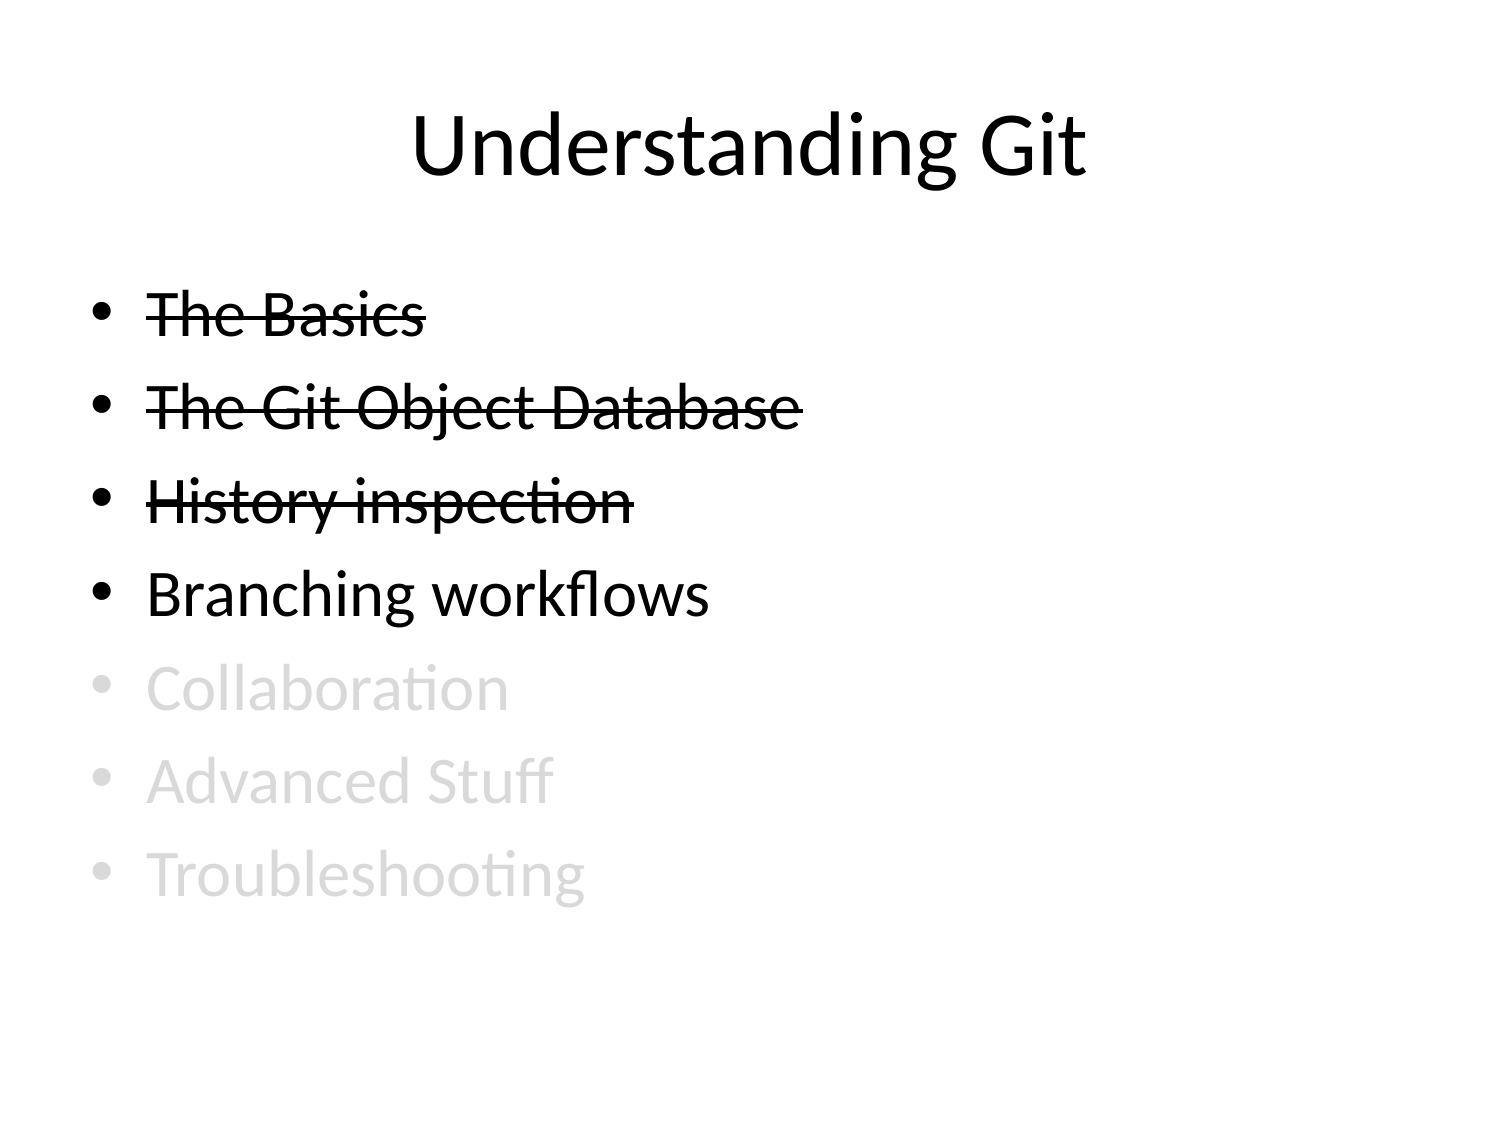

# Understanding Git
The Basics
The Git Object Database
History inspection
Branching workflows
Collaboration
Advanced Stuff
Troubleshooting